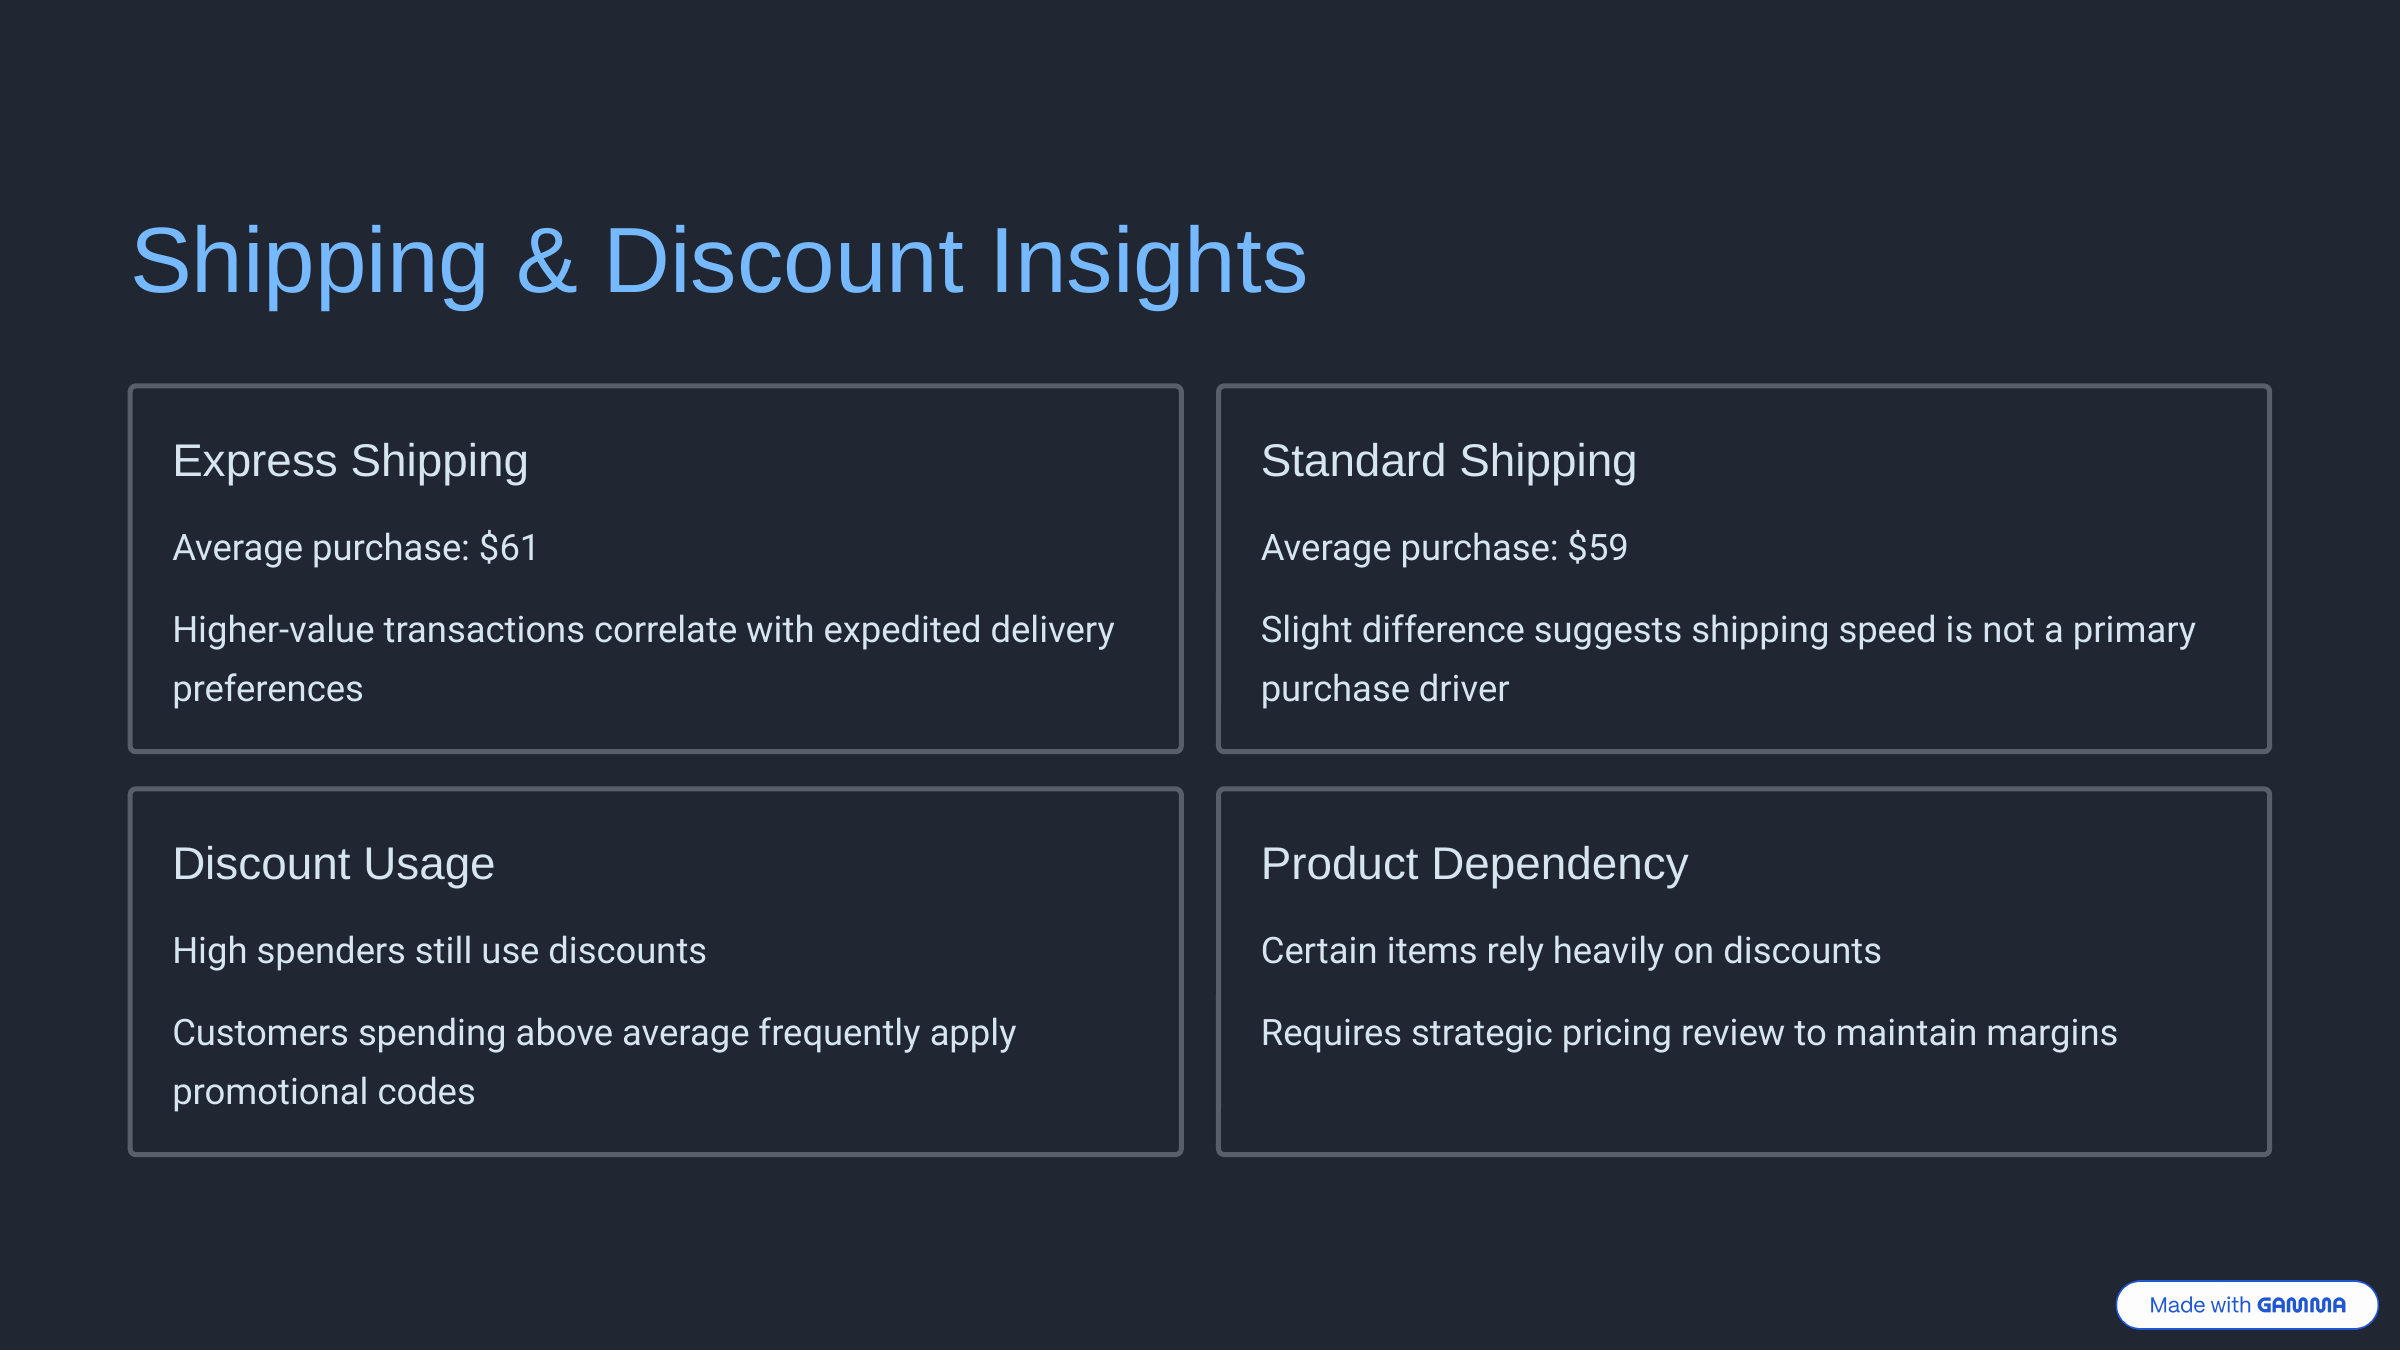

Shipping & Discount Insights

Express Shipping
Standard Shipping
Average purchase: $61
Average purchase: $59
Higher-value transactions correlate with expedited delivery preferences
Slight difference suggests shipping speed is not a primary purchase driver

Discount Usage
Product Dependency
High spenders still use discounts
Certain items rely heavily on discounts
Customers spending above average frequently apply promotional codes
Requires strategic pricing review to maintain margins